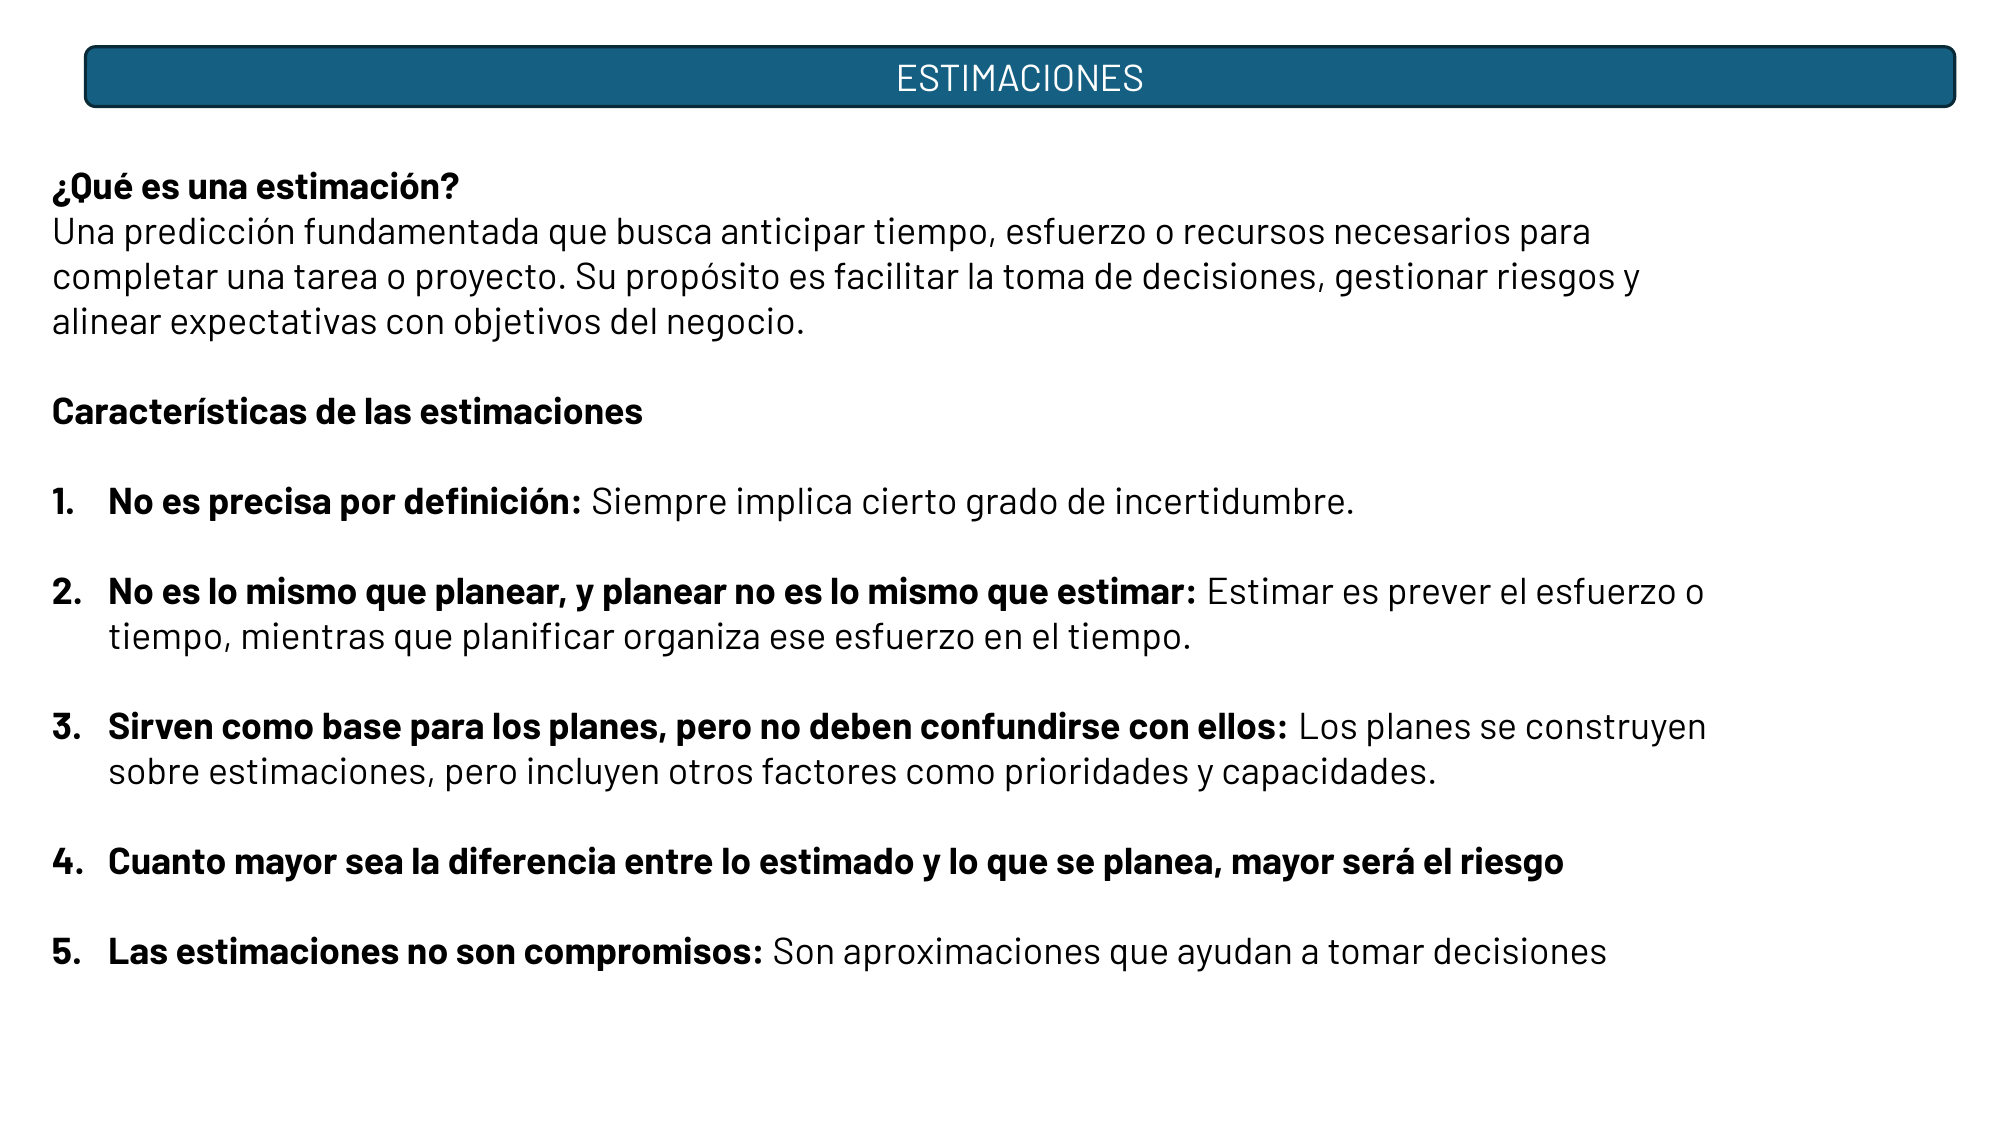

ESTIMACIONES
¿Qué es una estimación?
Una predicción fundamentada que busca anticipar tiempo, esfuerzo o recursos necesarios para completar una tarea o proyecto. Su propósito es facilitar la toma de decisiones, gestionar riesgos y alinear expectativas con objetivos del negocio.

Características de las estimaciones

No es precisa por definición: Siempre implica cierto grado de incertidumbre.

No es lo mismo que planear, y planear no es lo mismo que estimar: Estimar es prever el esfuerzo o tiempo, mientras que planificar organiza ese esfuerzo en el tiempo.

Sirven como base para los planes, pero no deben confundirse con ellos: Los planes se construyen sobre estimaciones, pero incluyen otros factores como prioridades y capacidades.

Cuanto mayor sea la diferencia entre lo estimado y lo que se planea, mayor será el riesgo

Las estimaciones no son compromisos: Son aproximaciones que ayudan a tomar decisiones